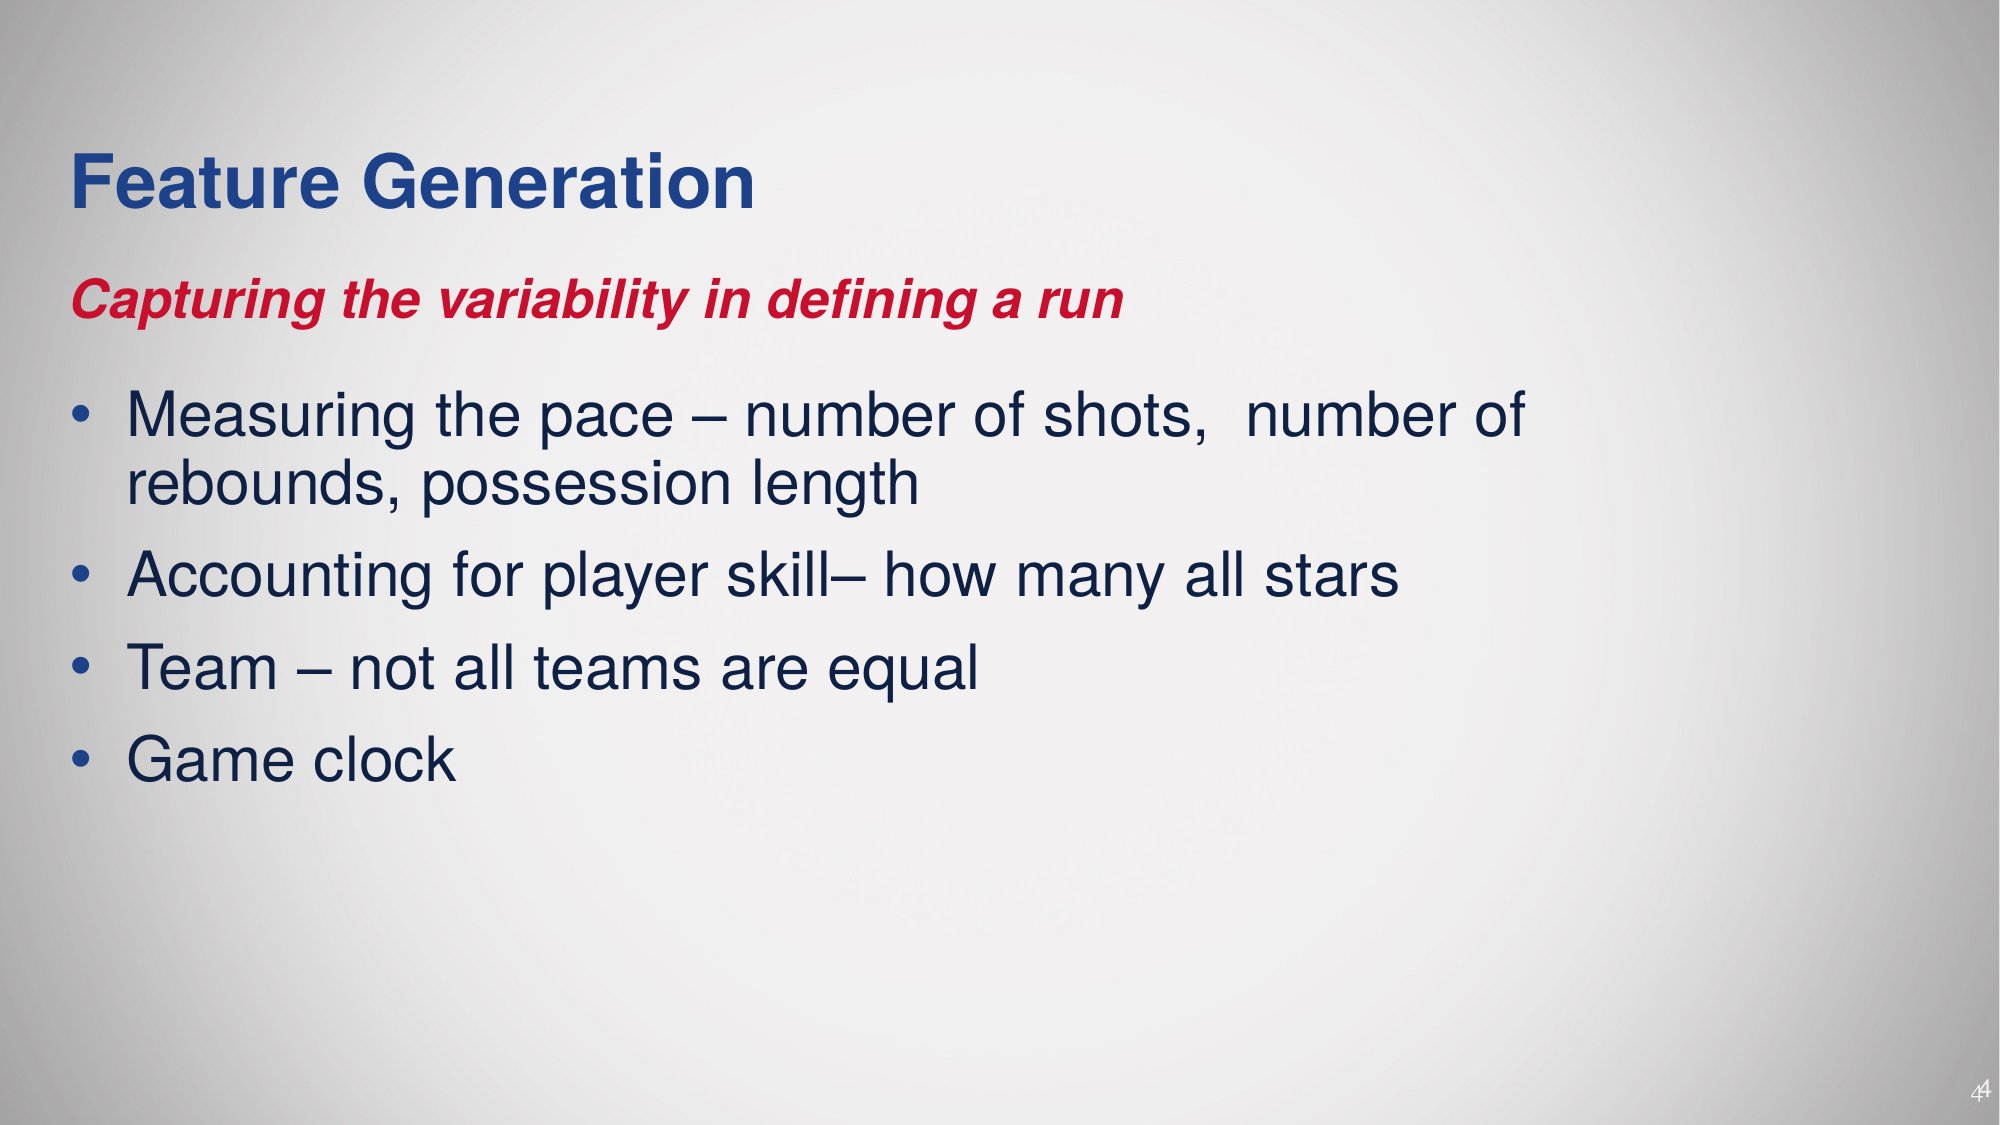

# Feature Generation
Capturing the variability in defining a run
Measuring the pace – number of shots,  number of rebounds, possession length
Accounting for player skill– how many all stars
Team – not all teams are equal
Game clock
4
4
4